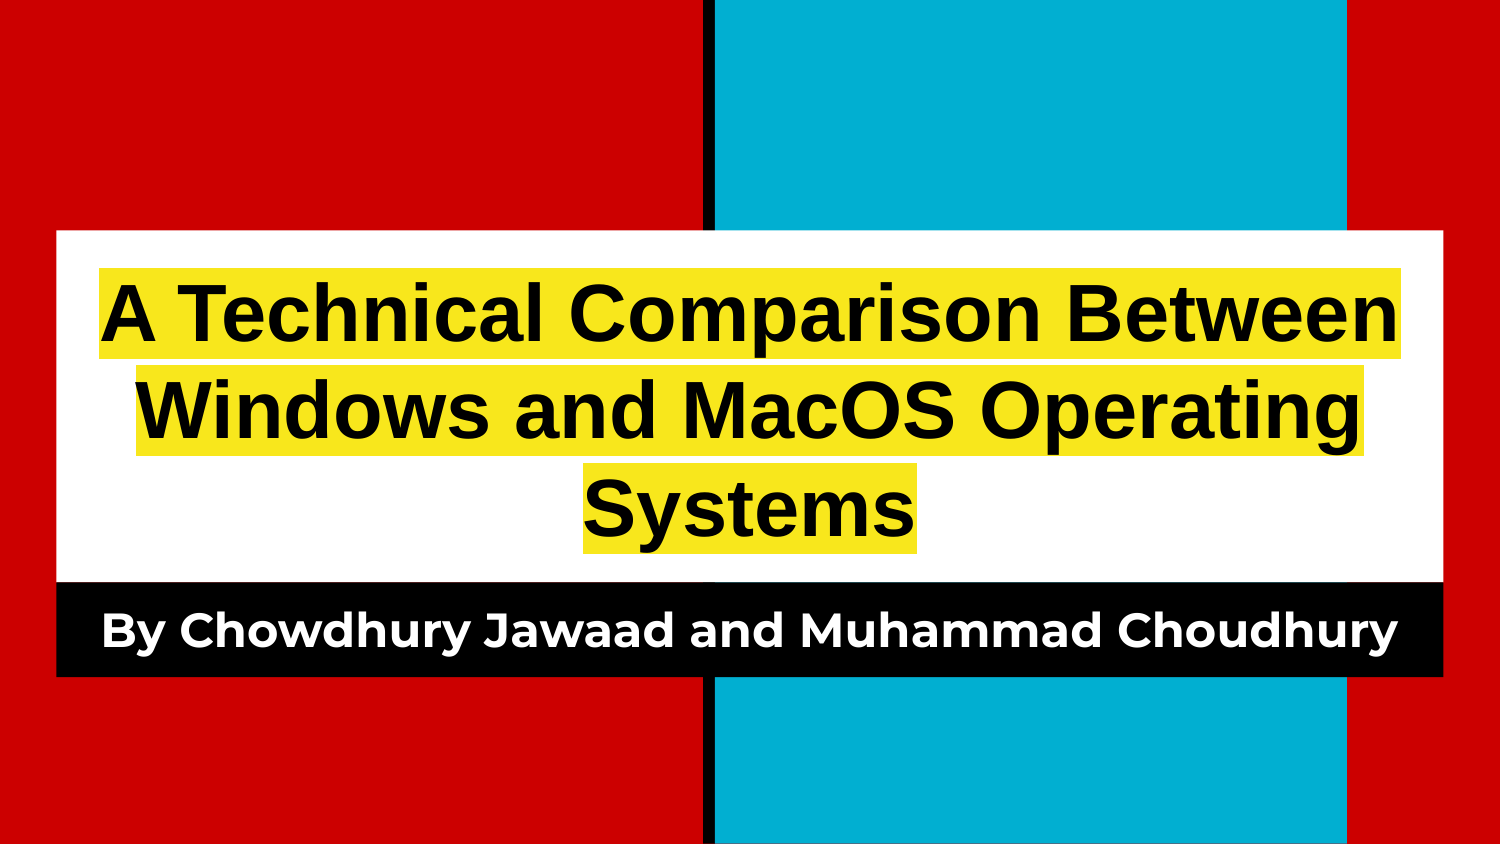

# A Technical Comparison Between Windows and MacOS Operating Systems

By Chowdhury Jawaad and Muhammad Choudhury